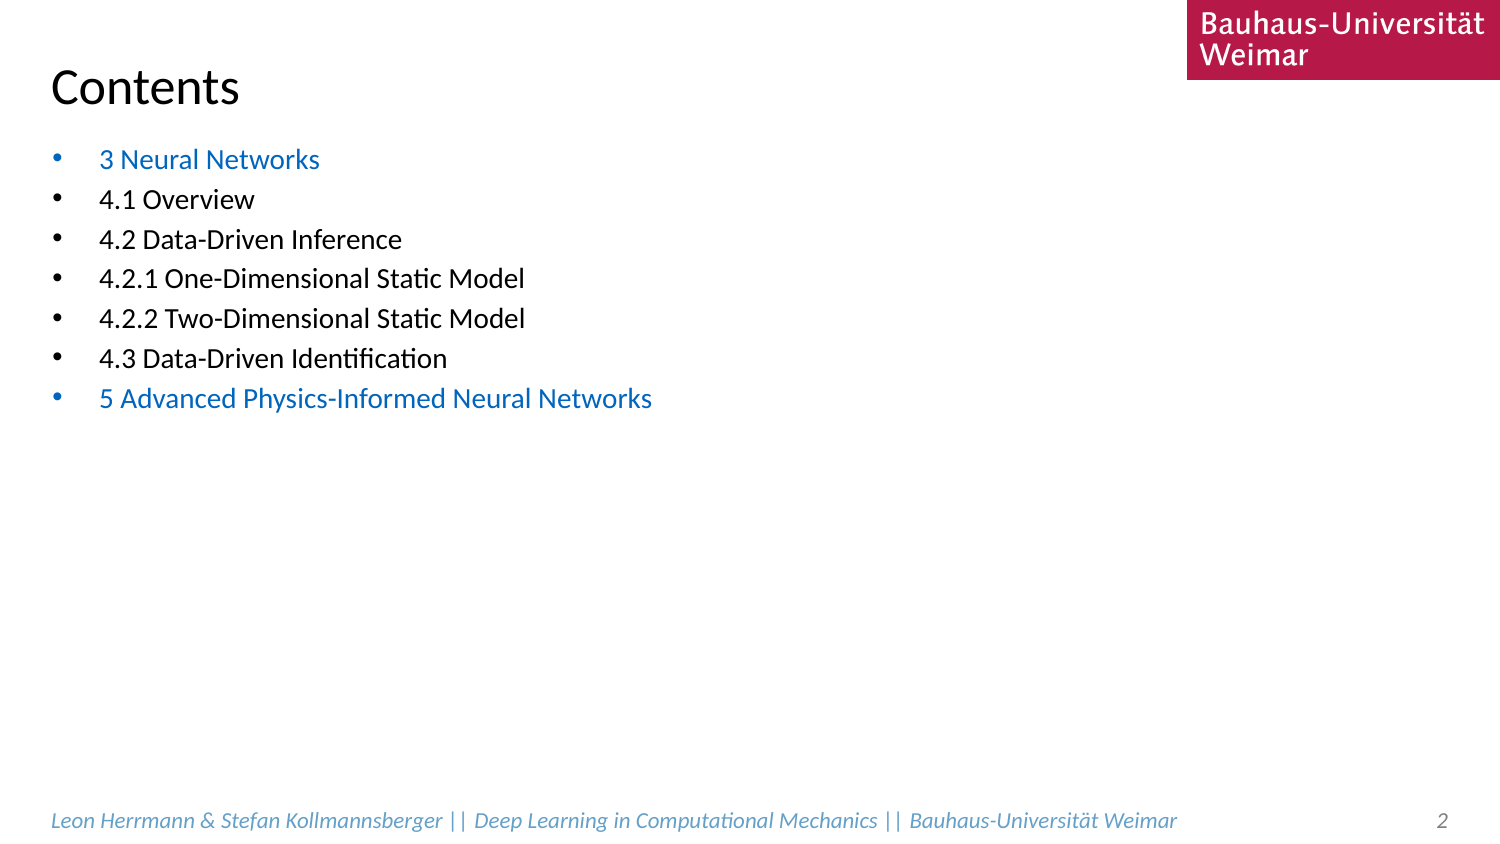

# Contents
3 Neural Networks
4.1 Overview
4.2 Data-Driven Inference
4.2.1 One-Dimensional Static Model
4.2.2 Two-Dimensional Static Model
4.3 Data-Driven Identification
5 Advanced Physics-Informed Neural Networks
Leon Herrmann & Stefan Kollmannsberger || Deep Learning in Computational Mechanics || Bauhaus-Universität Weimar
2